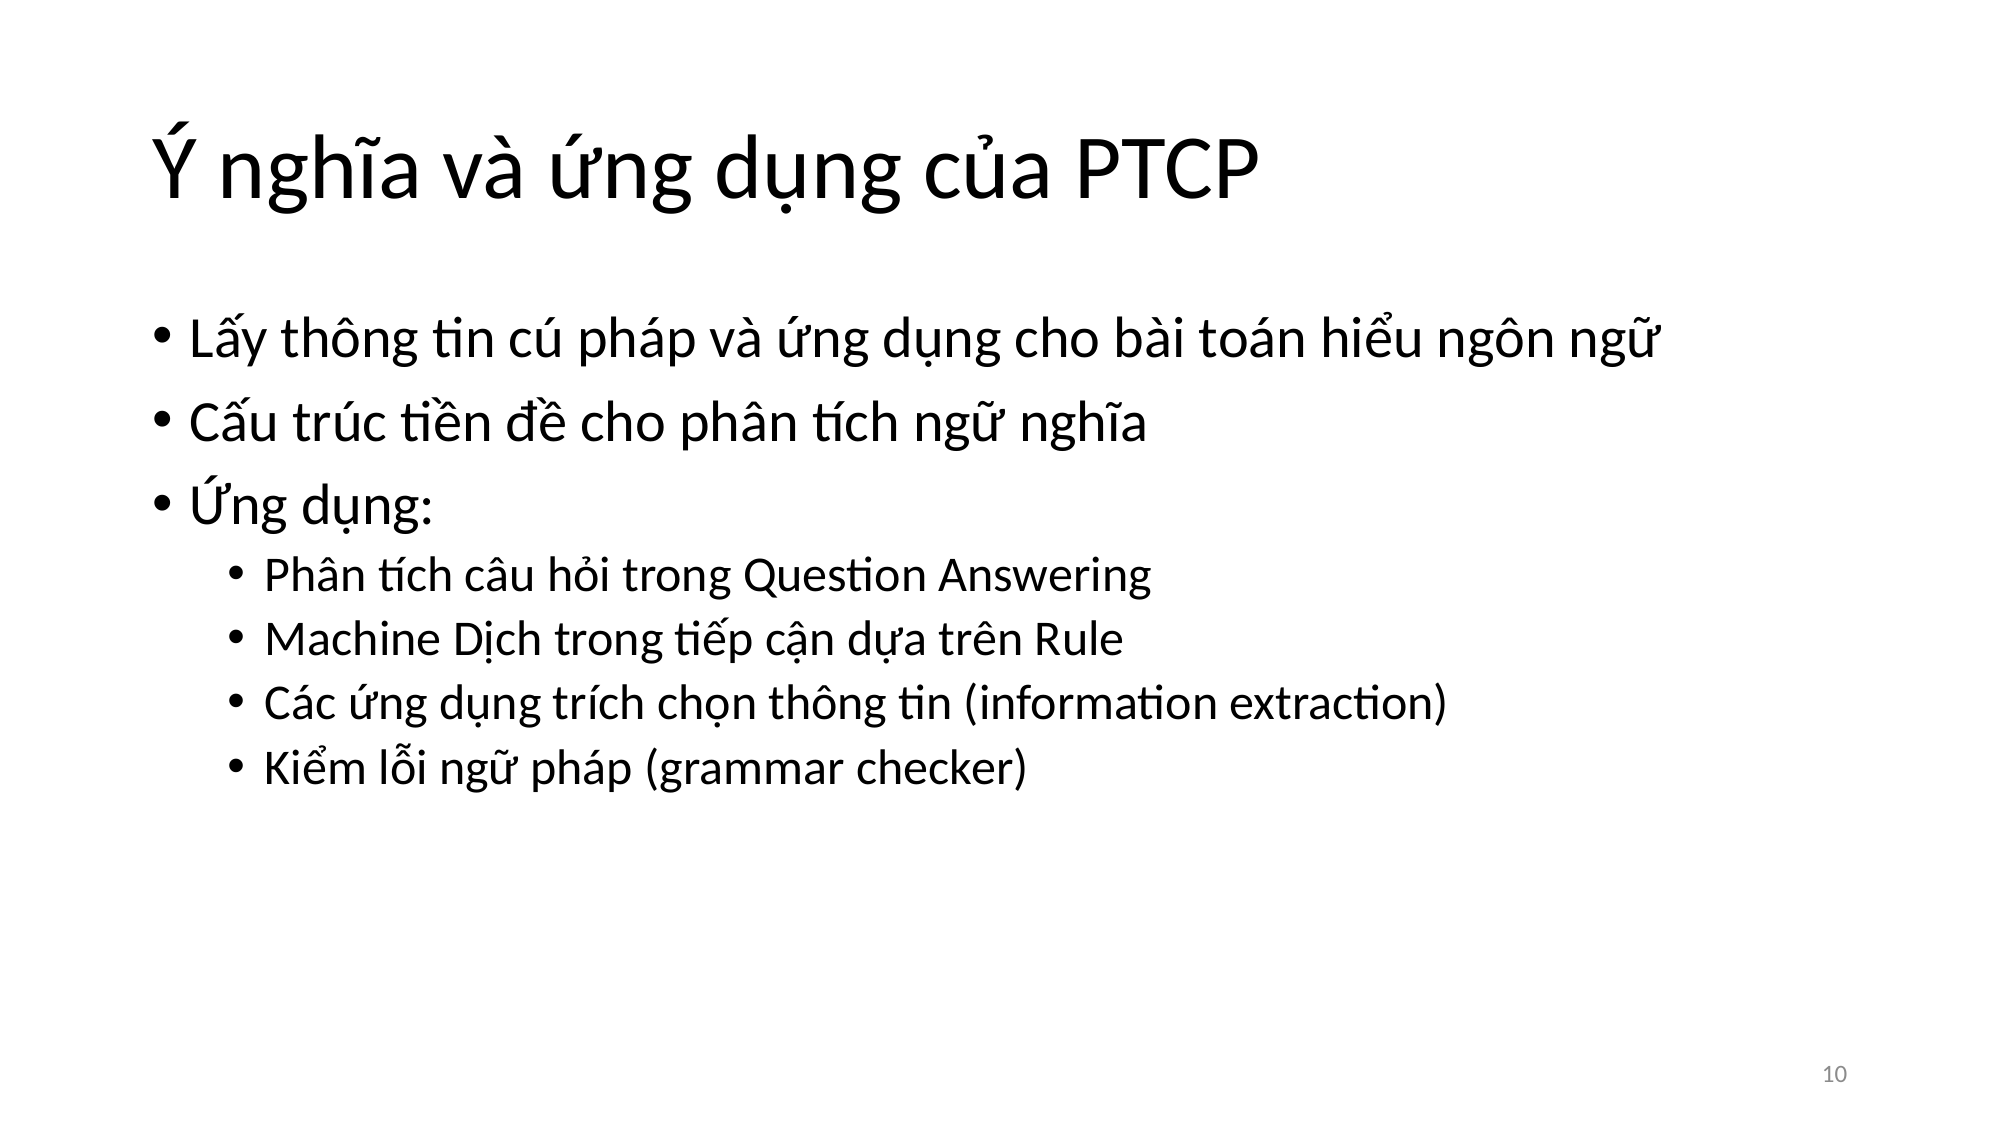

# Ý nghĩa và ứng dụng của PTCP
Lấy thông tin cú pháp và ứng dụng cho bài toán hiểu ngôn ngữ
Cấu trúc tiền đề cho phân tích ngữ nghĩa
Ứng dụng:
Phân tích câu hỏi trong Question Answering
Machine Dịch trong tiếp cận dựa trên Rule
Các ứng dụng trích chọn thông tin (information extraction)
Kiểm lỗi ngữ pháp (grammar checker)
10